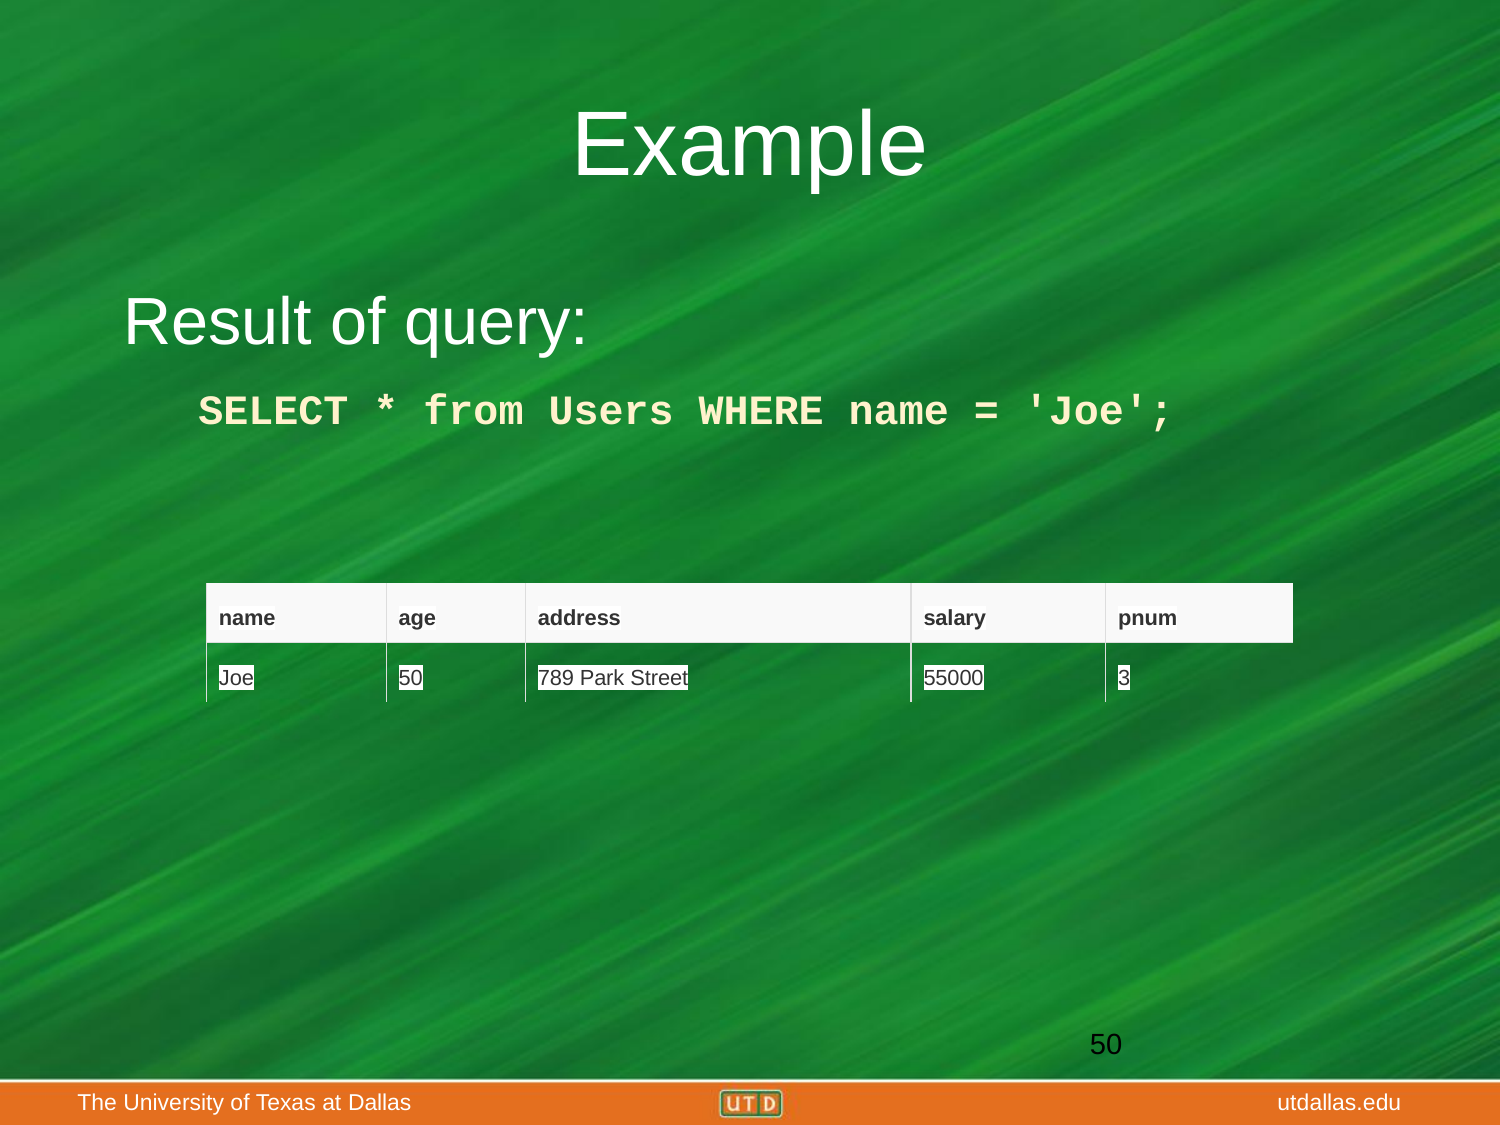

# Example
Result of query:
SELECT * from Users WHERE name = 'Joe';
| name | age | address | salary | pnum |
| --- | --- | --- | --- | --- |
| Joe | 50 | 789 Park Street | 55000 | 3 |
50